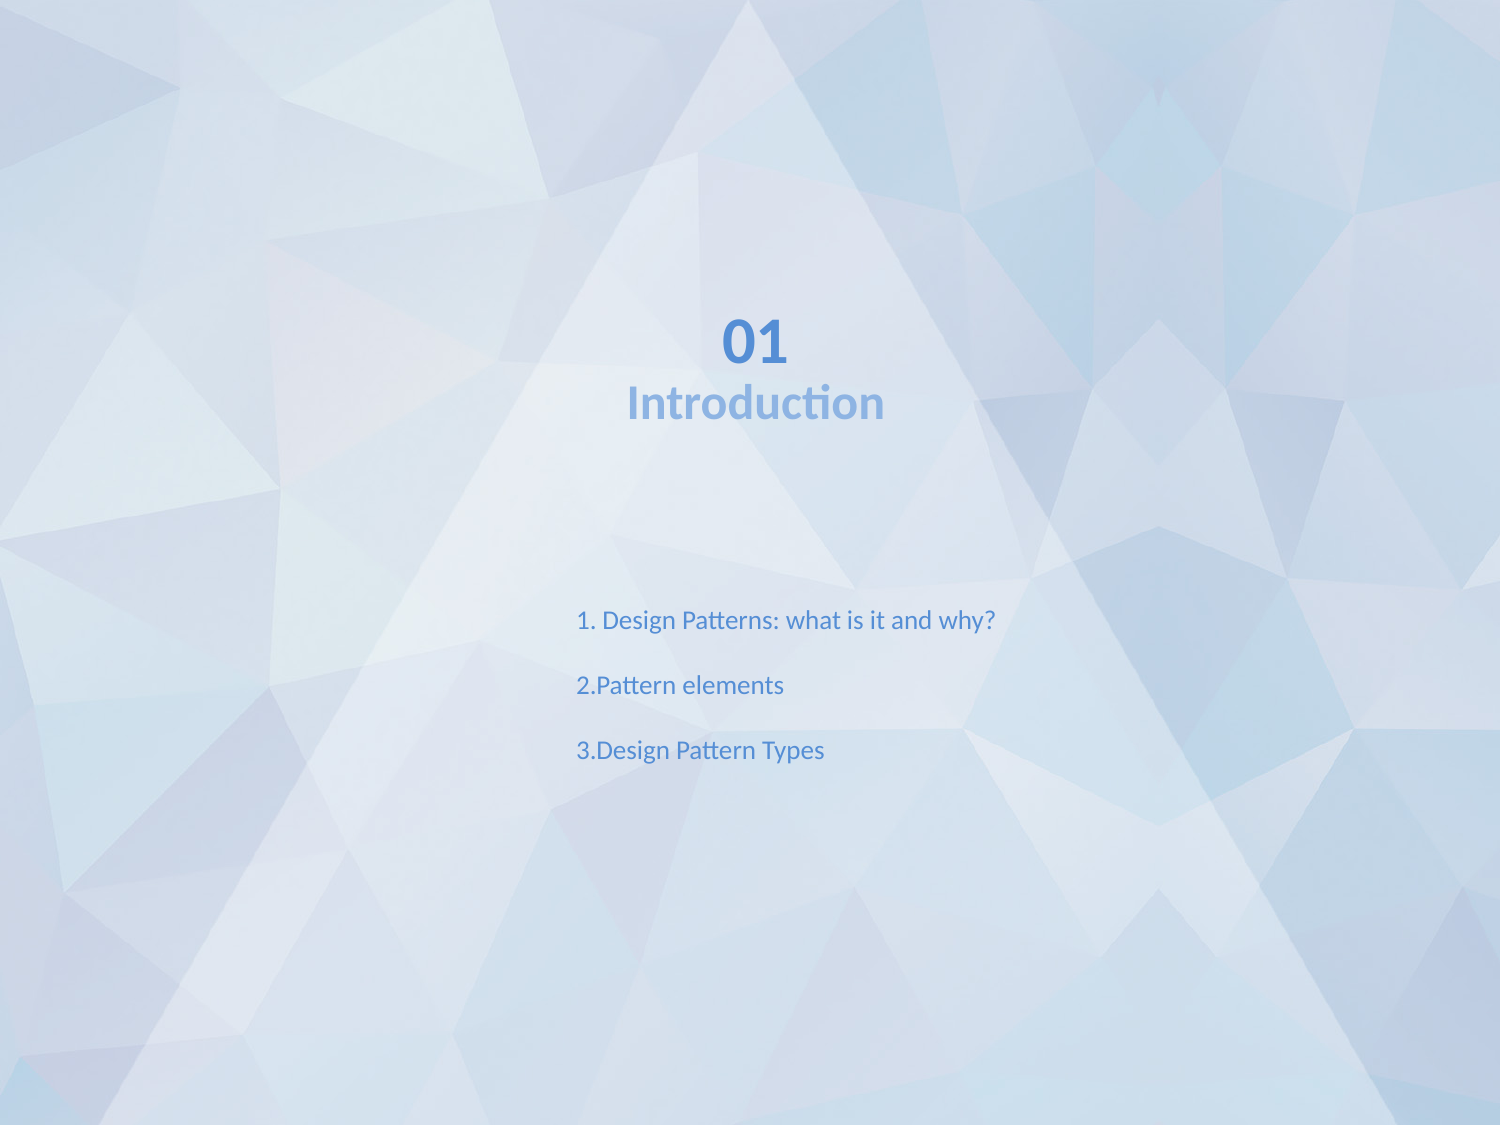

01
Introduction
 Design Patterns: what is it and why?
Pattern elements
Design Pattern Types